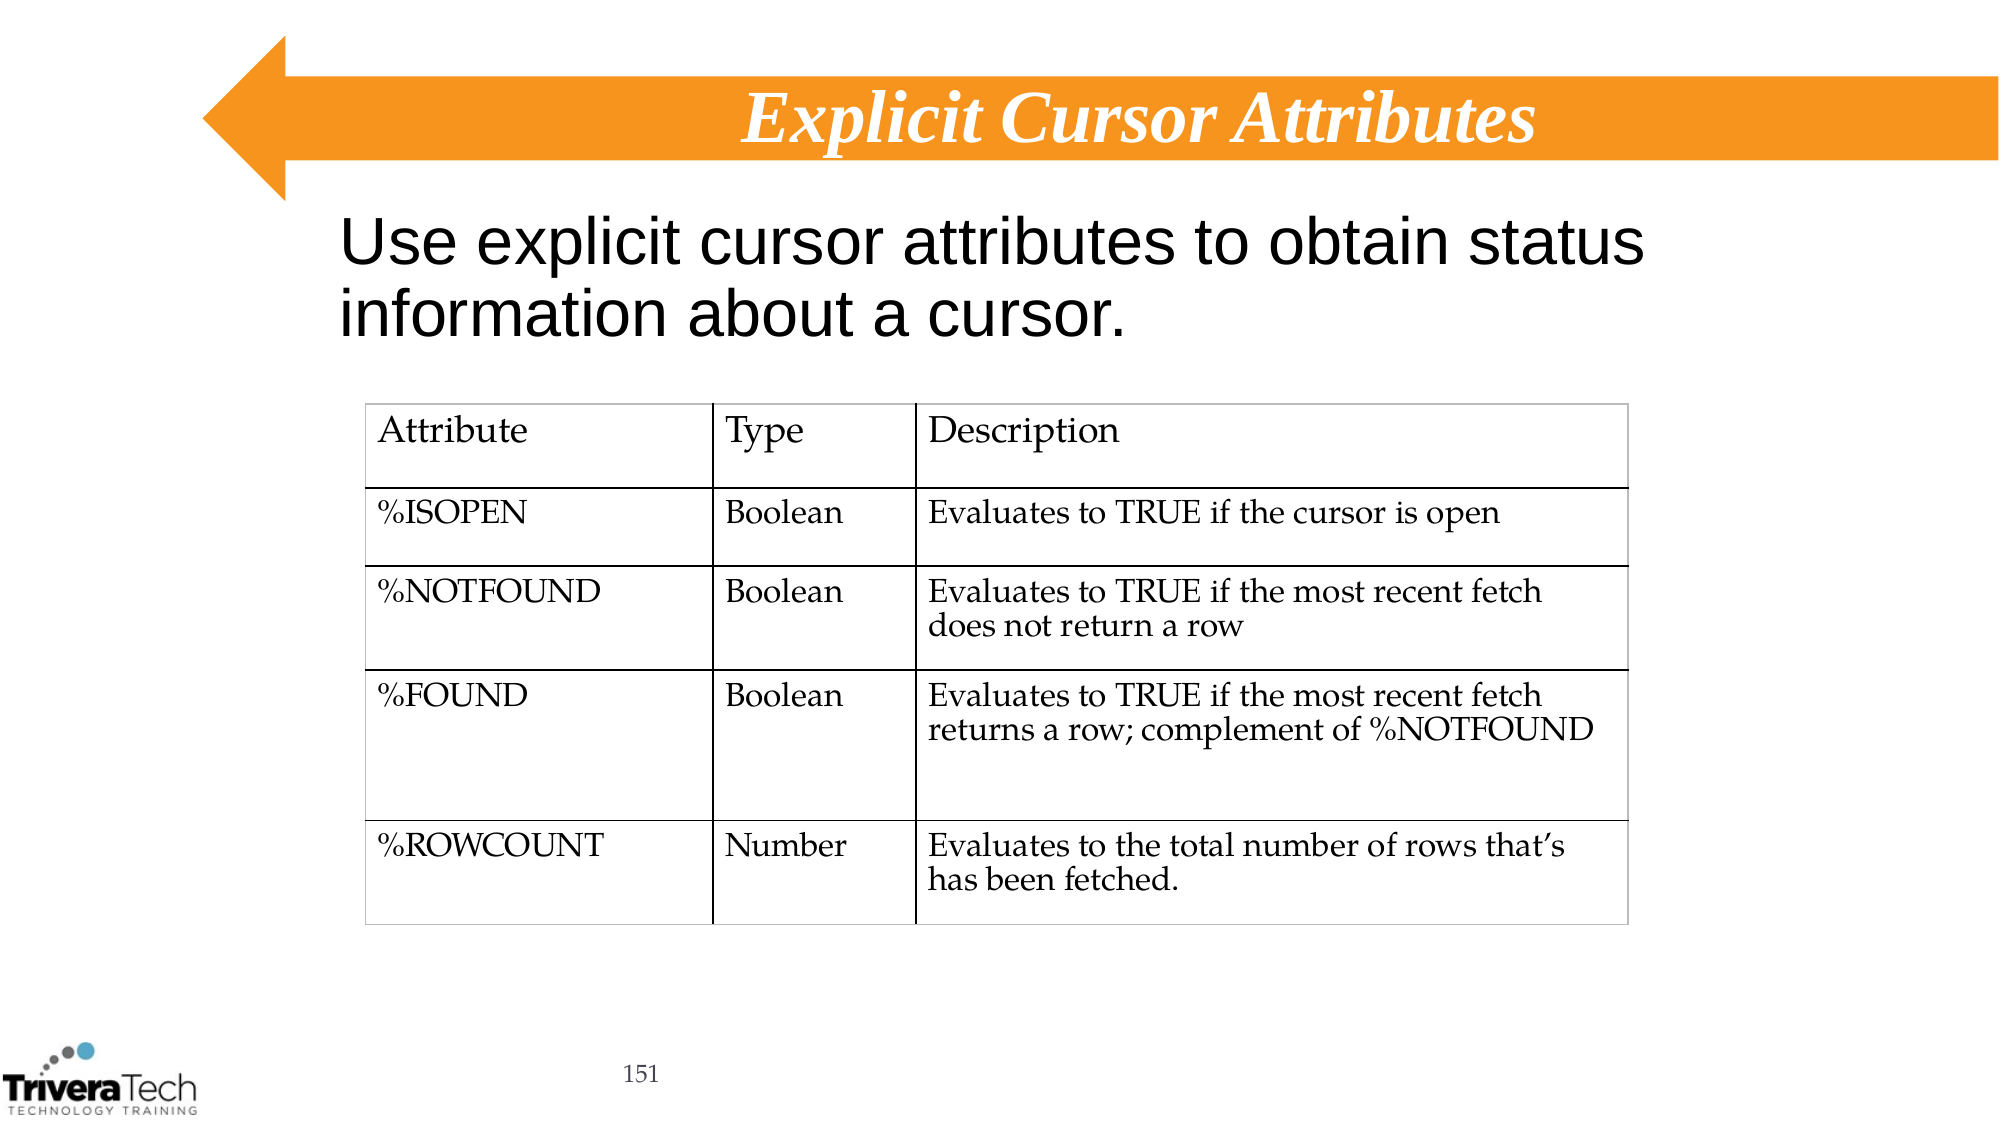

# Explicit Cursor Attributes
Use explicit cursor attributes to obtain status information about a cursor.
| Attribute | Type | Description |
| --- | --- | --- |
| %ISOPEN | Boolean | Evaluates to TRUE if the cursor is open |
| %NOTFOUND | Boolean | Evaluates to TRUE if the most recent fetch does not return a row |
| %FOUND | Boolean | Evaluates to TRUE if the most recent fetch returns a row; complement of %NOTFOUND |
| %ROWCOUNT | Number | Evaluates to the total number of rows that’s has been fetched. |
151